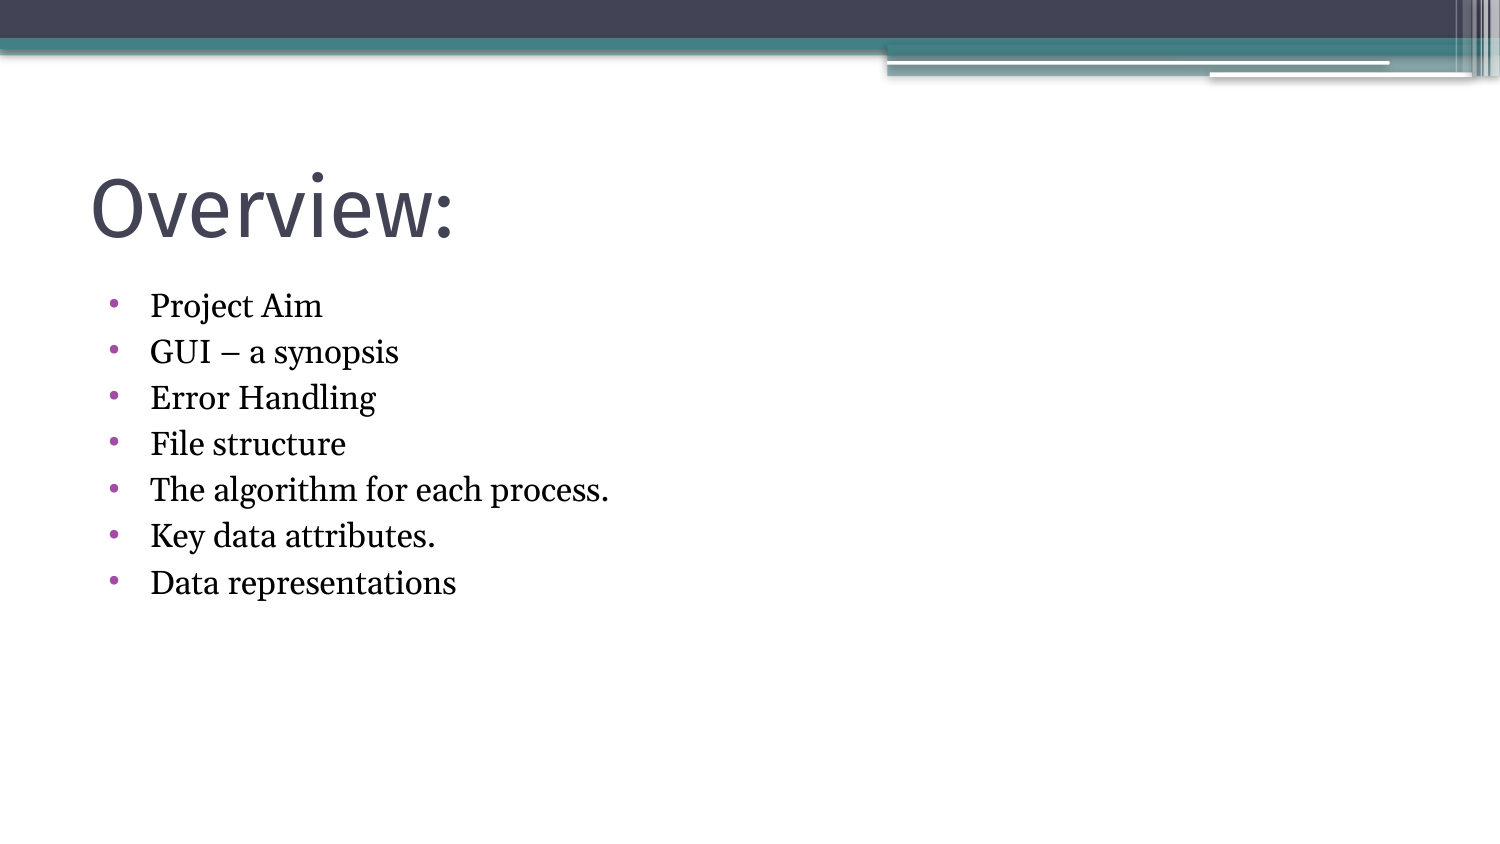

# Overview:
Project Aim
GUI – a synopsis
Error Handling
File structure
The algorithm for each process.
Key data attributes.
Data representations